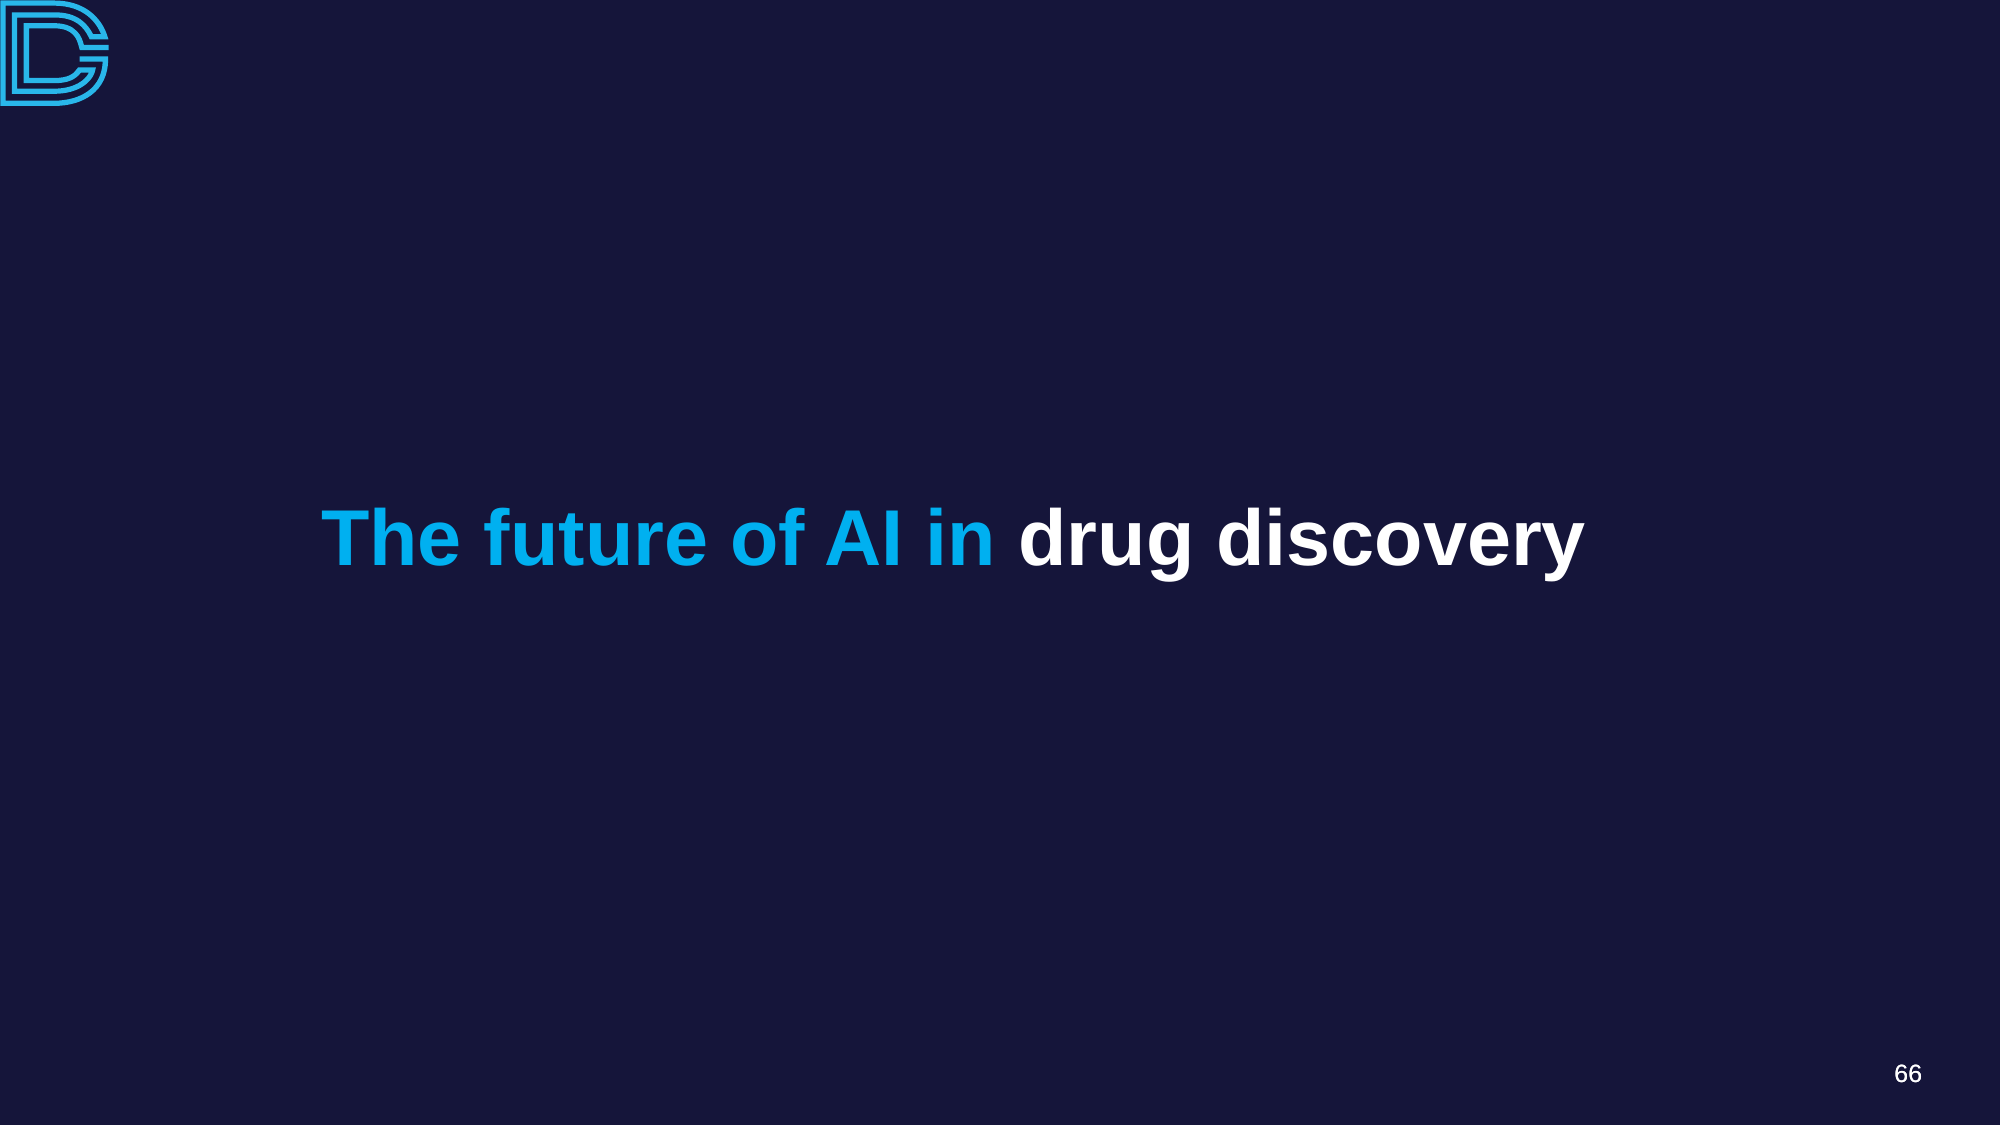

# The future of AI in drug discovery
66